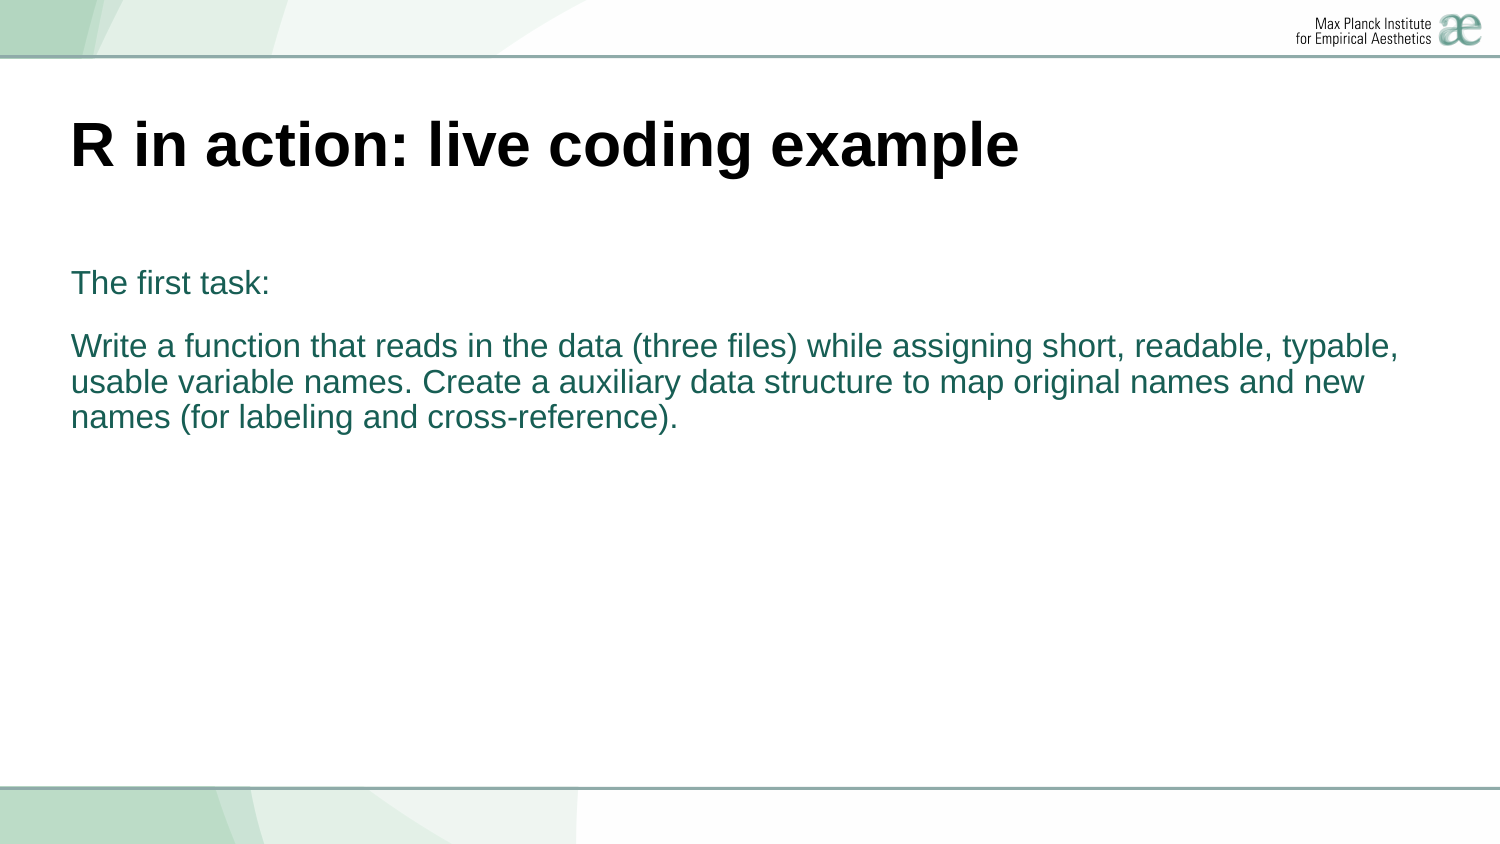

# R in action: live coding example
The first task:
Write a function that reads in the data (three files) while assigning short, readable, typable, usable variable names. Create a auxiliary data structure to map original names and new names (for labeling and cross-reference).